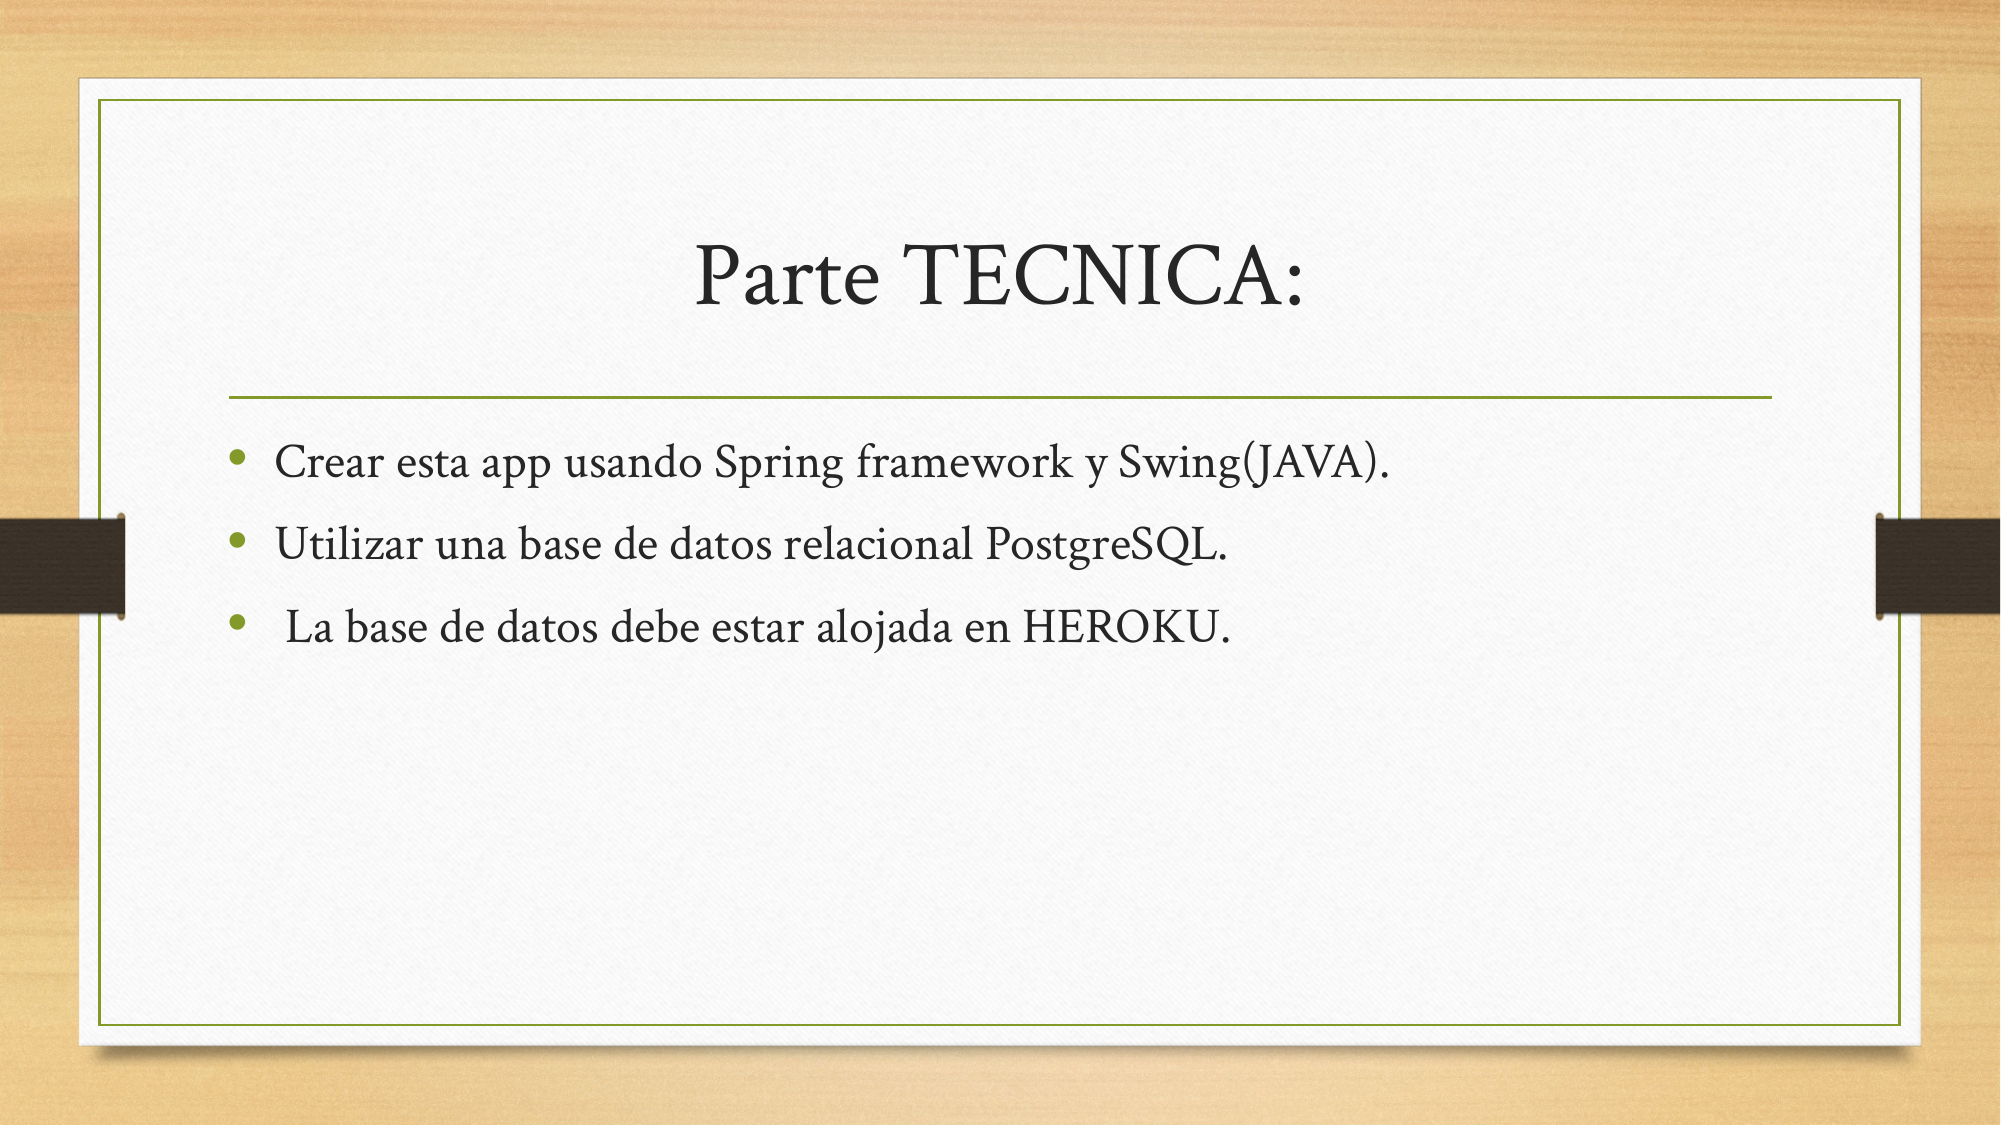

# Parte TECNICA:
Crear esta app usando Spring framework y Swing(JAVA).
Utilizar una base de datos relacional PostgreSQL.
 La base de datos debe estar alojada en HEROKU.